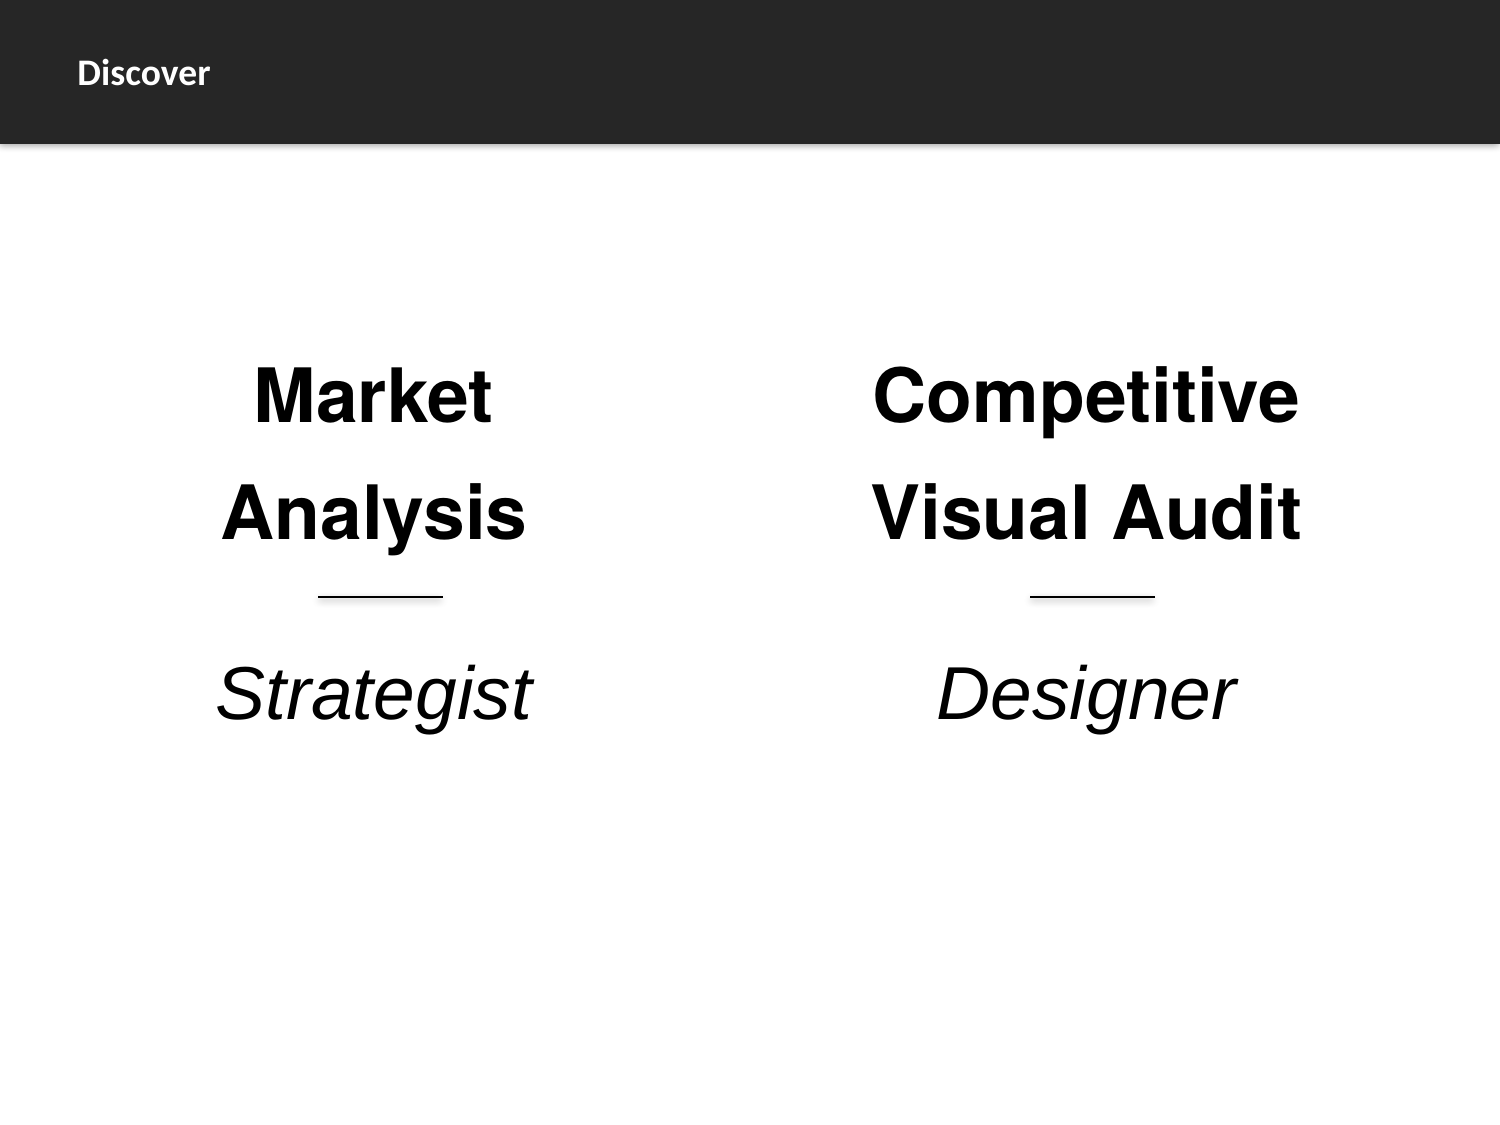

Discover
Market Analysis
Strategist
Competitive Visual Audit
Designer